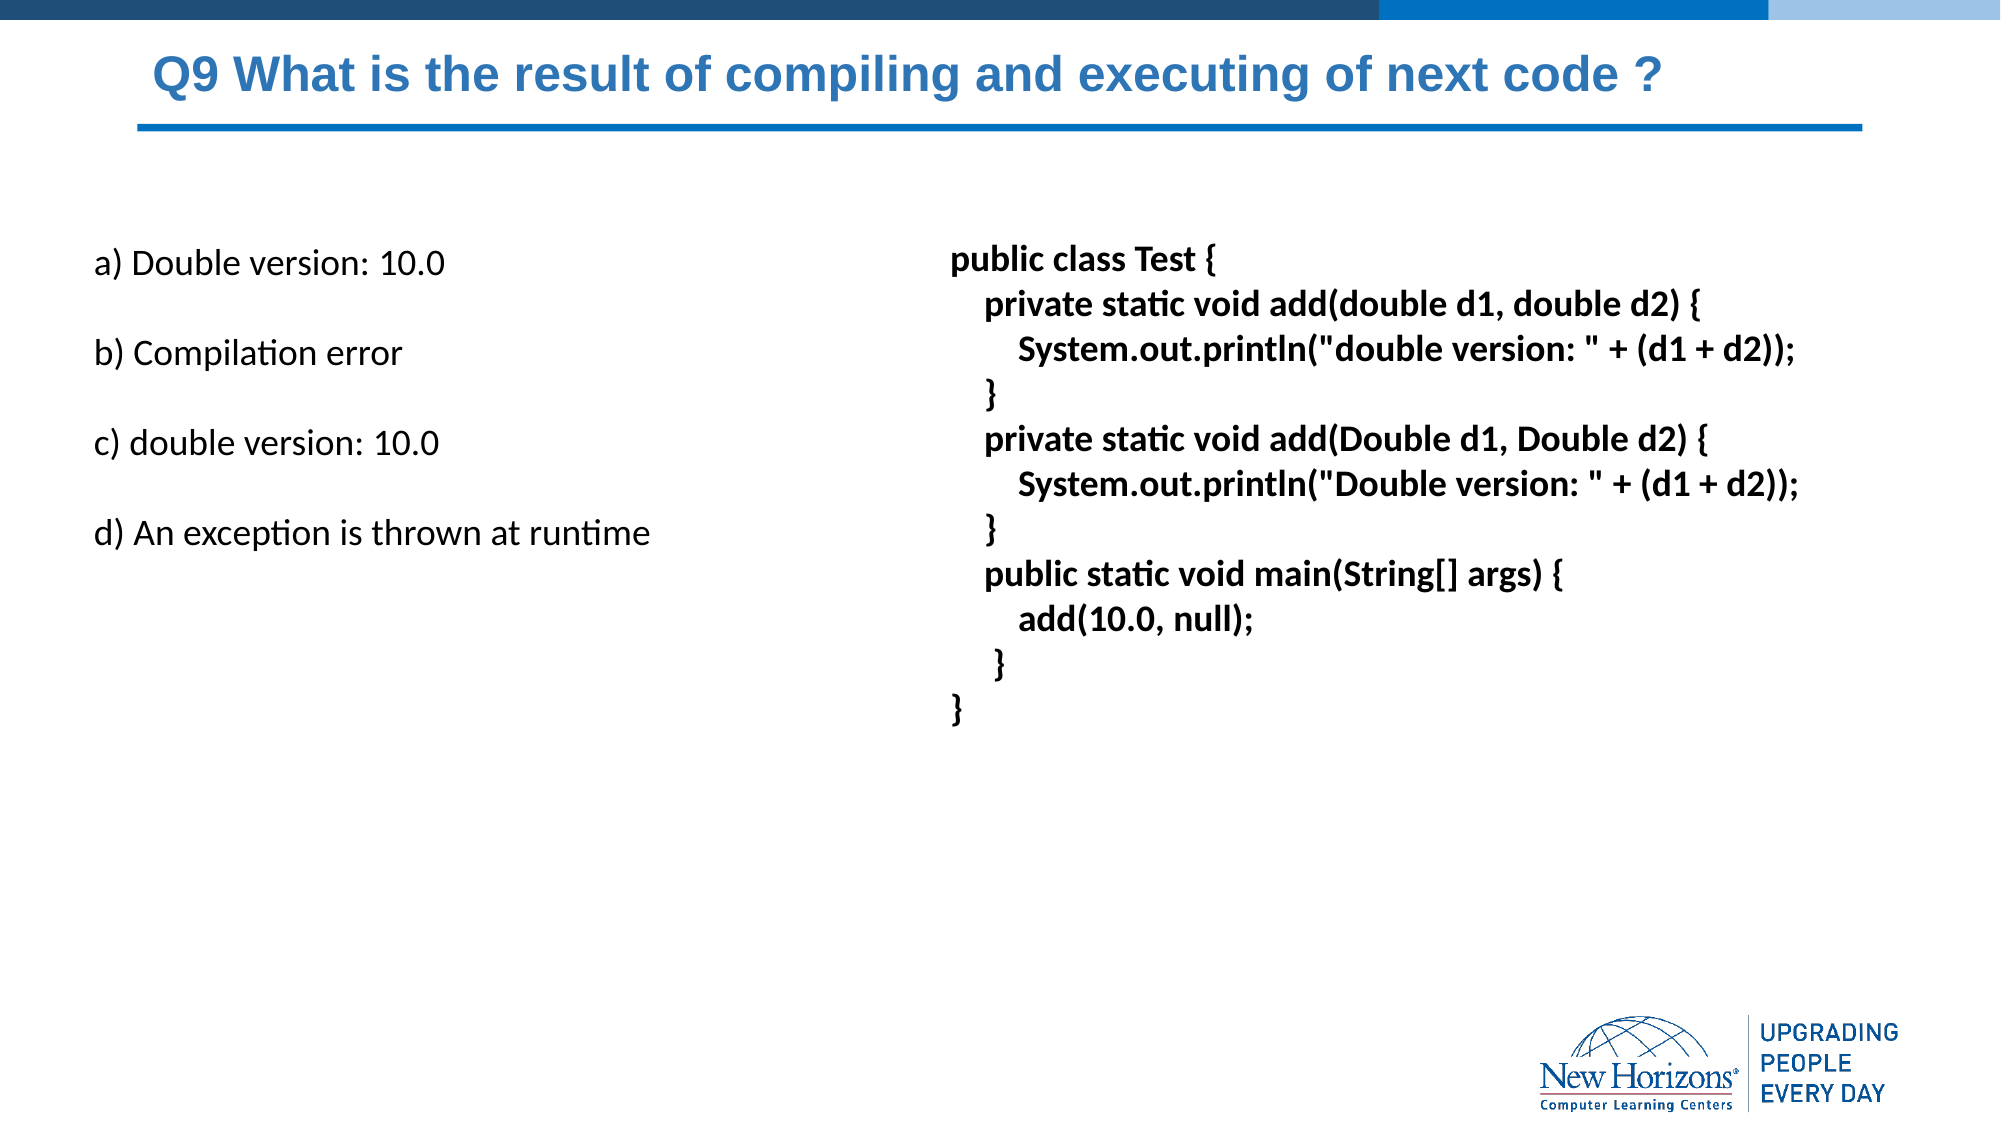

# Q9 What is the result of compiling and executing of next code ?
​a) Double version: 10.0

b) Compilation error
​
c) double version: 10.0
​
d) An exception is thrown at runtime

public class Test {
    private static void add(double d1, double d2) {
        System.out.println("double version: " + (d1 + d2));
    }
    private static void add(Double d1, Double d2) {
        System.out.println("Double version: " + (d1 + d2));
    }
    public static void main(String[] args) {
        add(10.0, null);
     }
}
​